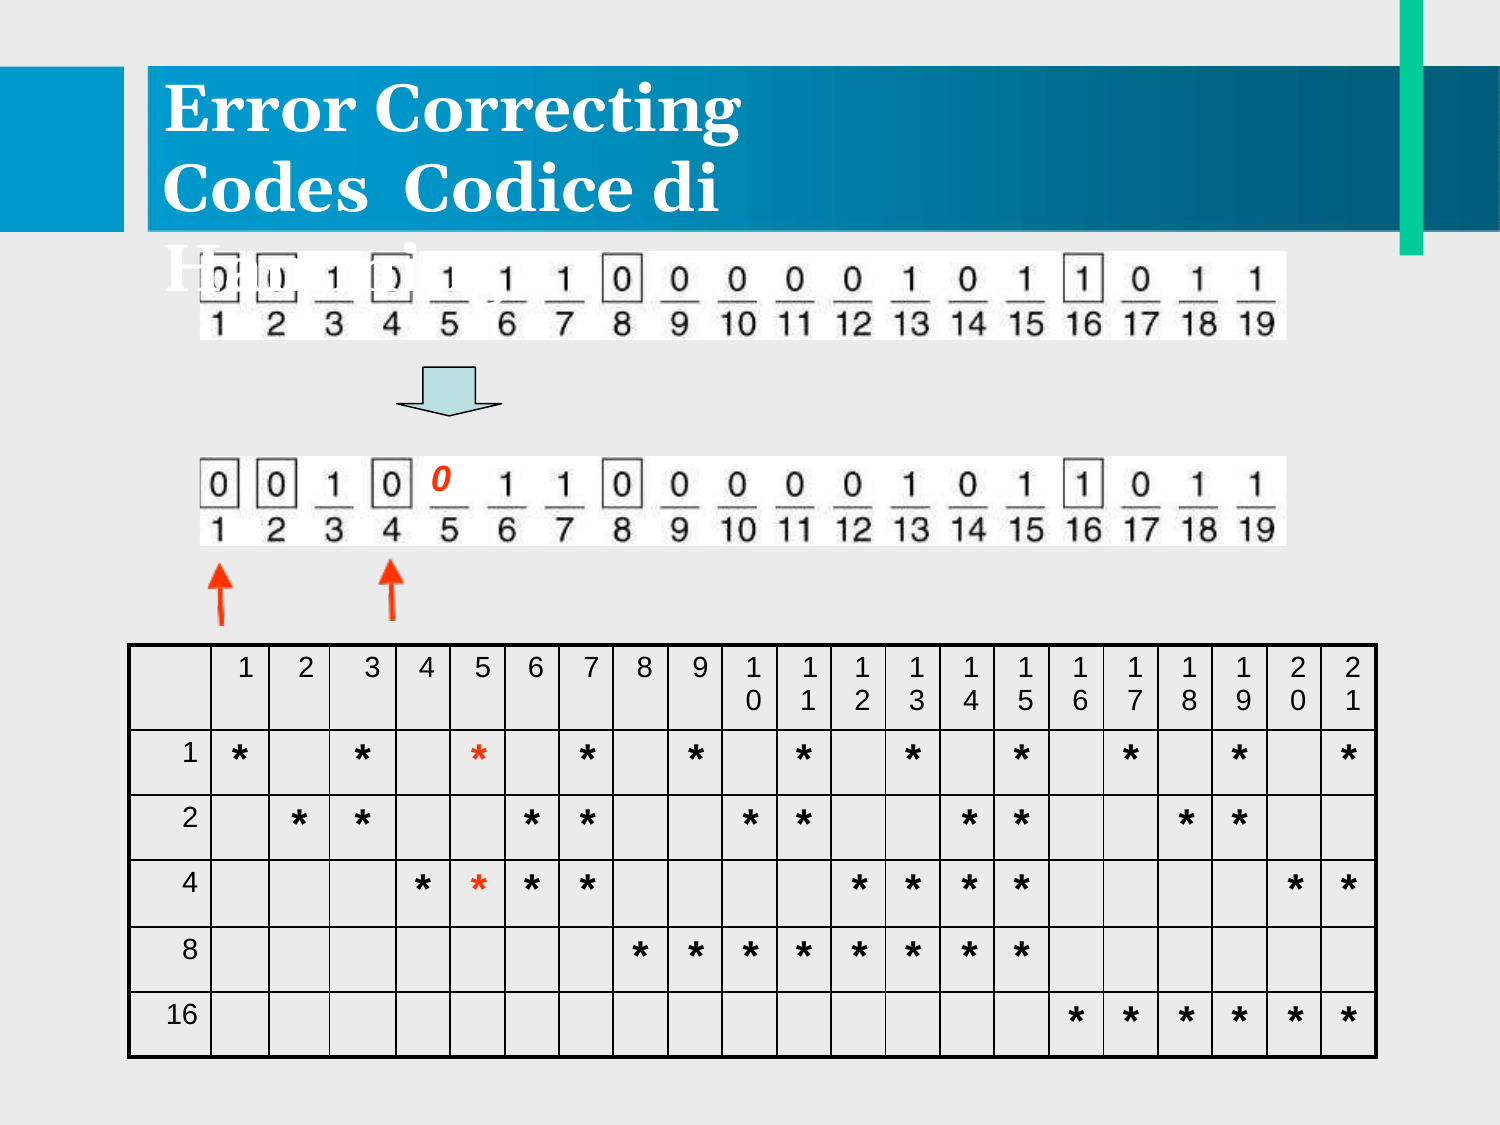

# Error Correcting Codes  Codice di Hamming

0

|  | 1 | 2 | 3 | 4 | 5 | 6 | 7 | 8 | 9 | 1 0 | 1 1 | 1 2 | 1 3 | 1 4 | 1 5 | 1 6 | 1 7 | 1 8 | 1 9 | 2 0 | 2 1 |
| --- | --- | --- | --- | --- | --- | --- | --- | --- | --- | --- | --- | --- | --- | --- | --- | --- | --- | --- | --- | --- | --- |
| 1 | \* |  | \* |  | \* |  | \* |  | \* |  | \* |  | \* |  | \* |  | \* |  | \* |  | \* |
| 2 |  | \* | \* |  |  | \* | \* |  |  | \* | \* |  |  | \* | \* |  |  | \* | \* |  |  |
| 4 |  |  |  | \* | \* | \* | \* |  |  |  |  | \* | \* | \* | \* |  |  |  |  | \* | \* |
| 8 |  |  |  |  |  |  |  | \* | \* | \* | \* | \* | \* | \* | \* |  |  |  |  |  |  |
| 16 |  |  |  |  |  |  |  |  |  |  |  |  |  |  |  | \* | \* | \* | \* | \* | \* |